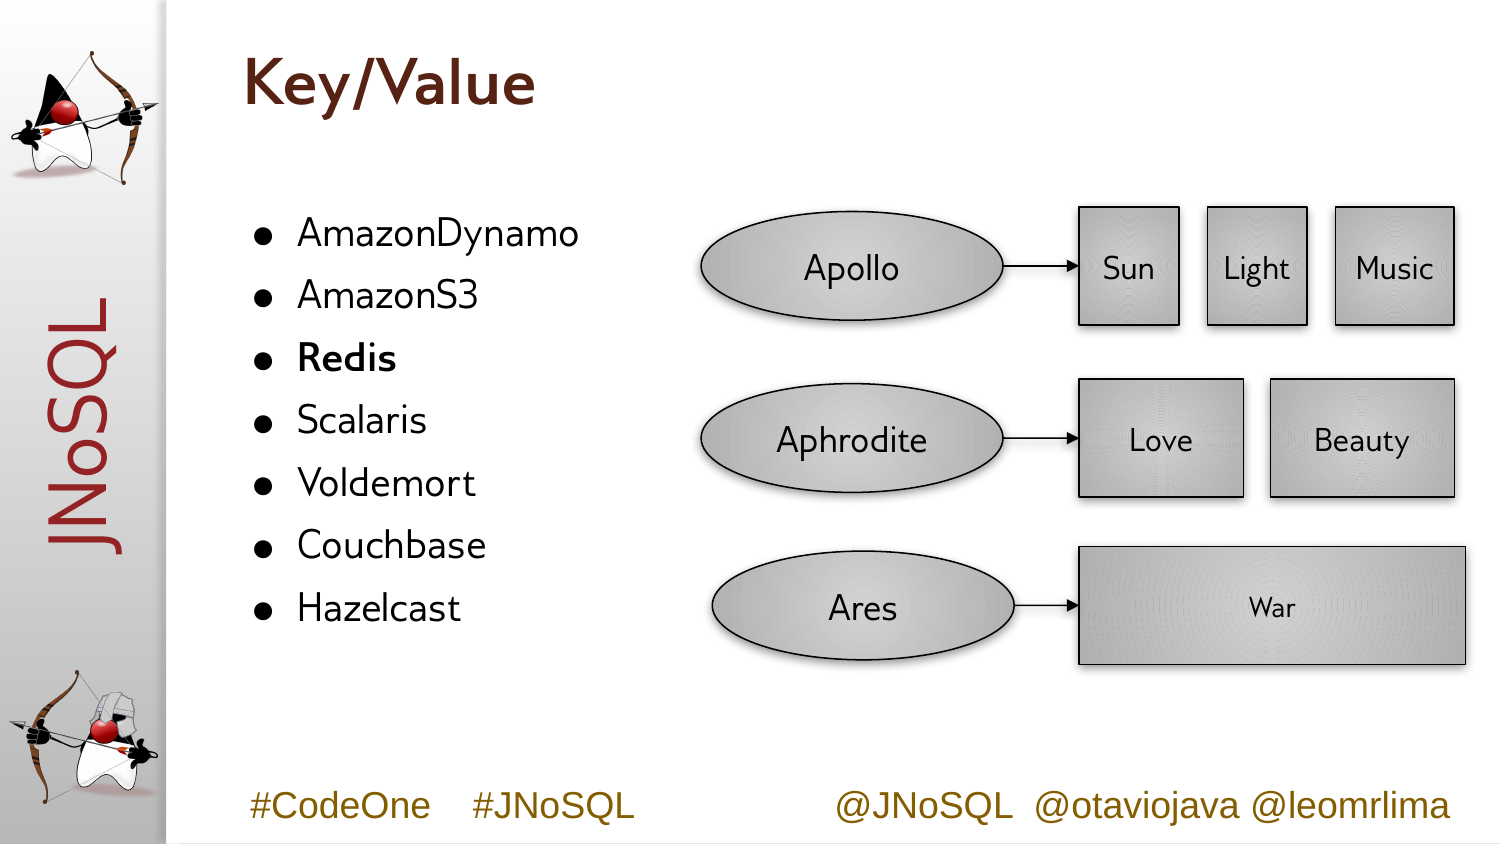

# Key/Value
AmazonDynamo
AmazonS3
Redis
Scalaris
Voldemort
Couchbase
Hazelcast
Sun
Light
Music
Apollo
Beauty
Love
Aphrodite
War
Ares